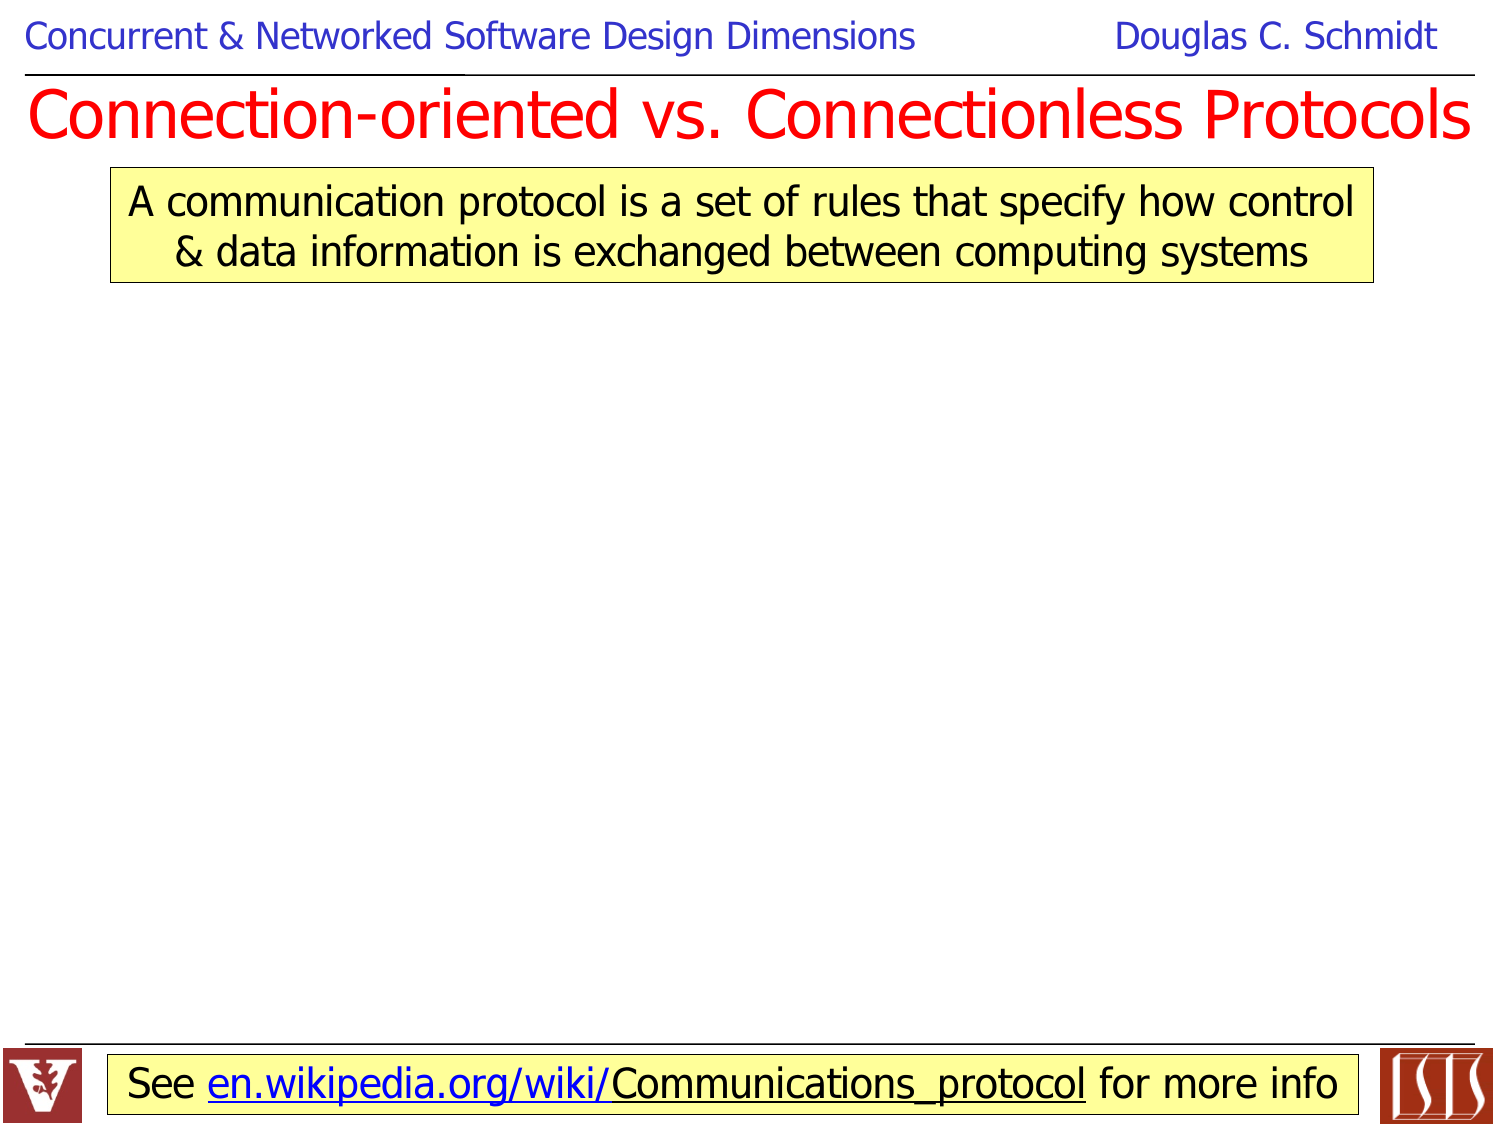

# Connection-oriented vs. Connectionless Protocols
A communication protocol is a set of rules that specify how control & data information is exchanged between computing systems
See en.wikipedia.org/wiki/Communications_protocol for more info